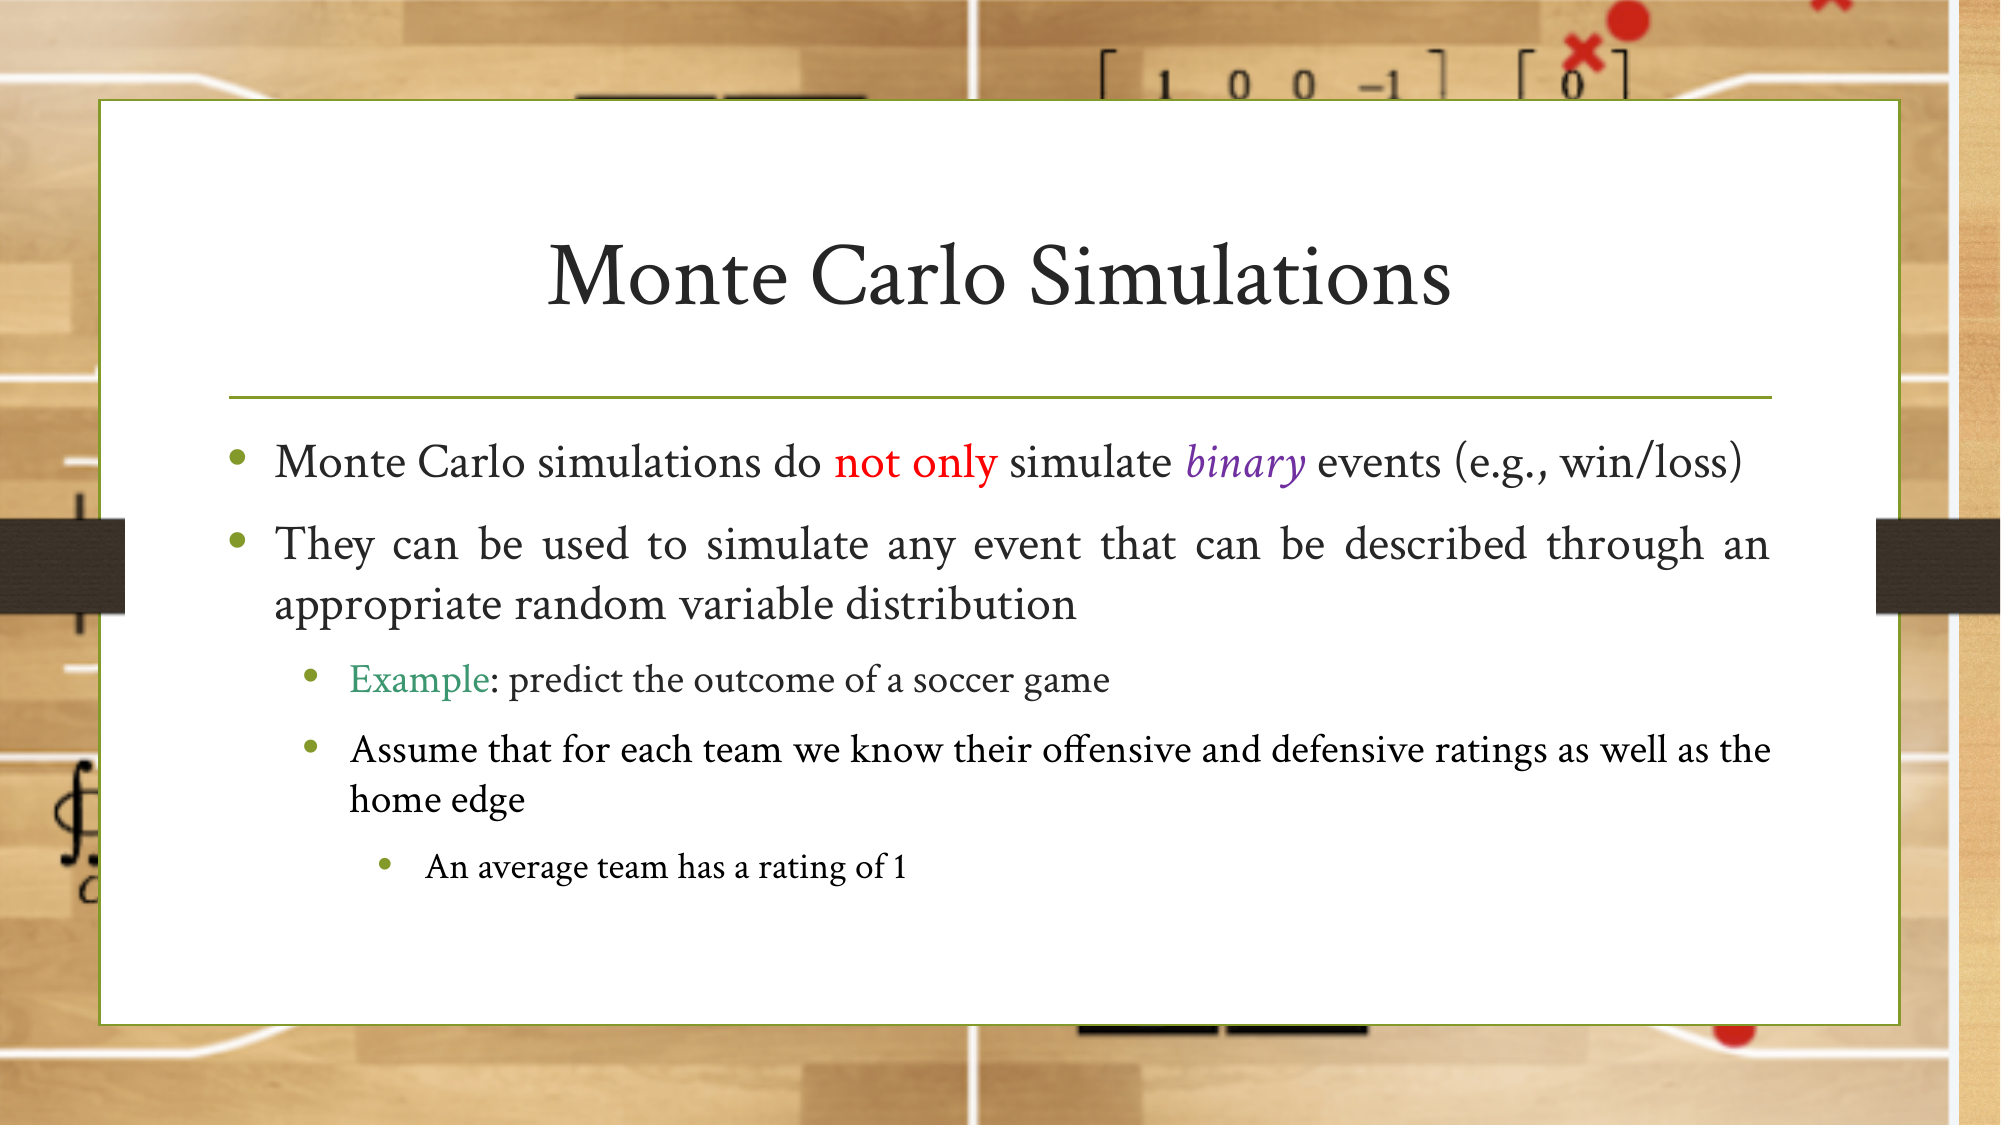

# Monte Carlo Simulations
Monte Carlo simulations do not only simulate binary events (e.g., win/loss)
They can be used to simulate any event that can be described through an appropriate random variable distribution
Example: predict the outcome of a soccer game
Assume that for each team we know their offensive and defensive ratings as well as the home edge
An average team has a rating of 1